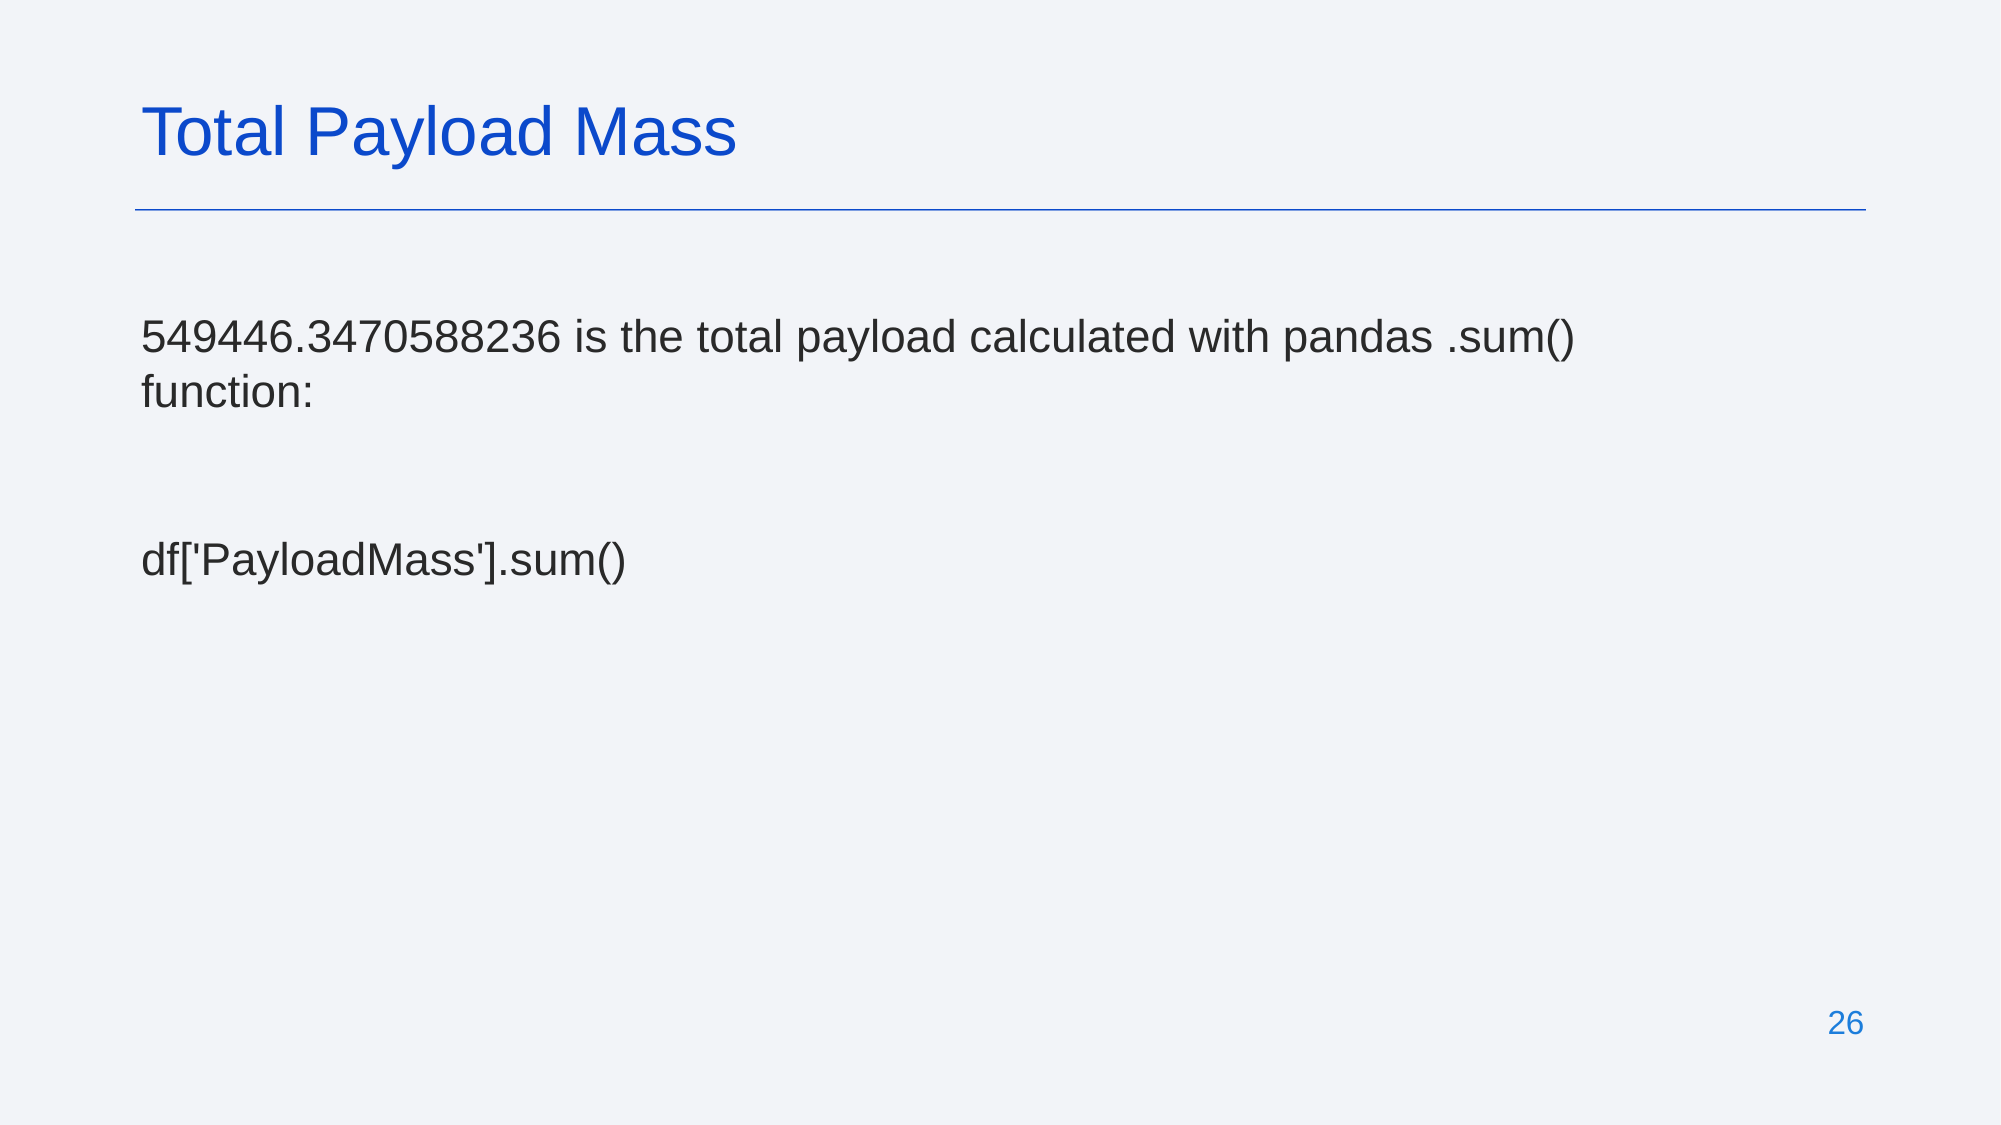

Total Payload Mass
549446.3470588236 is the total payload calculated with pandas .sum() function:

df['PayloadMass'].sum()

26